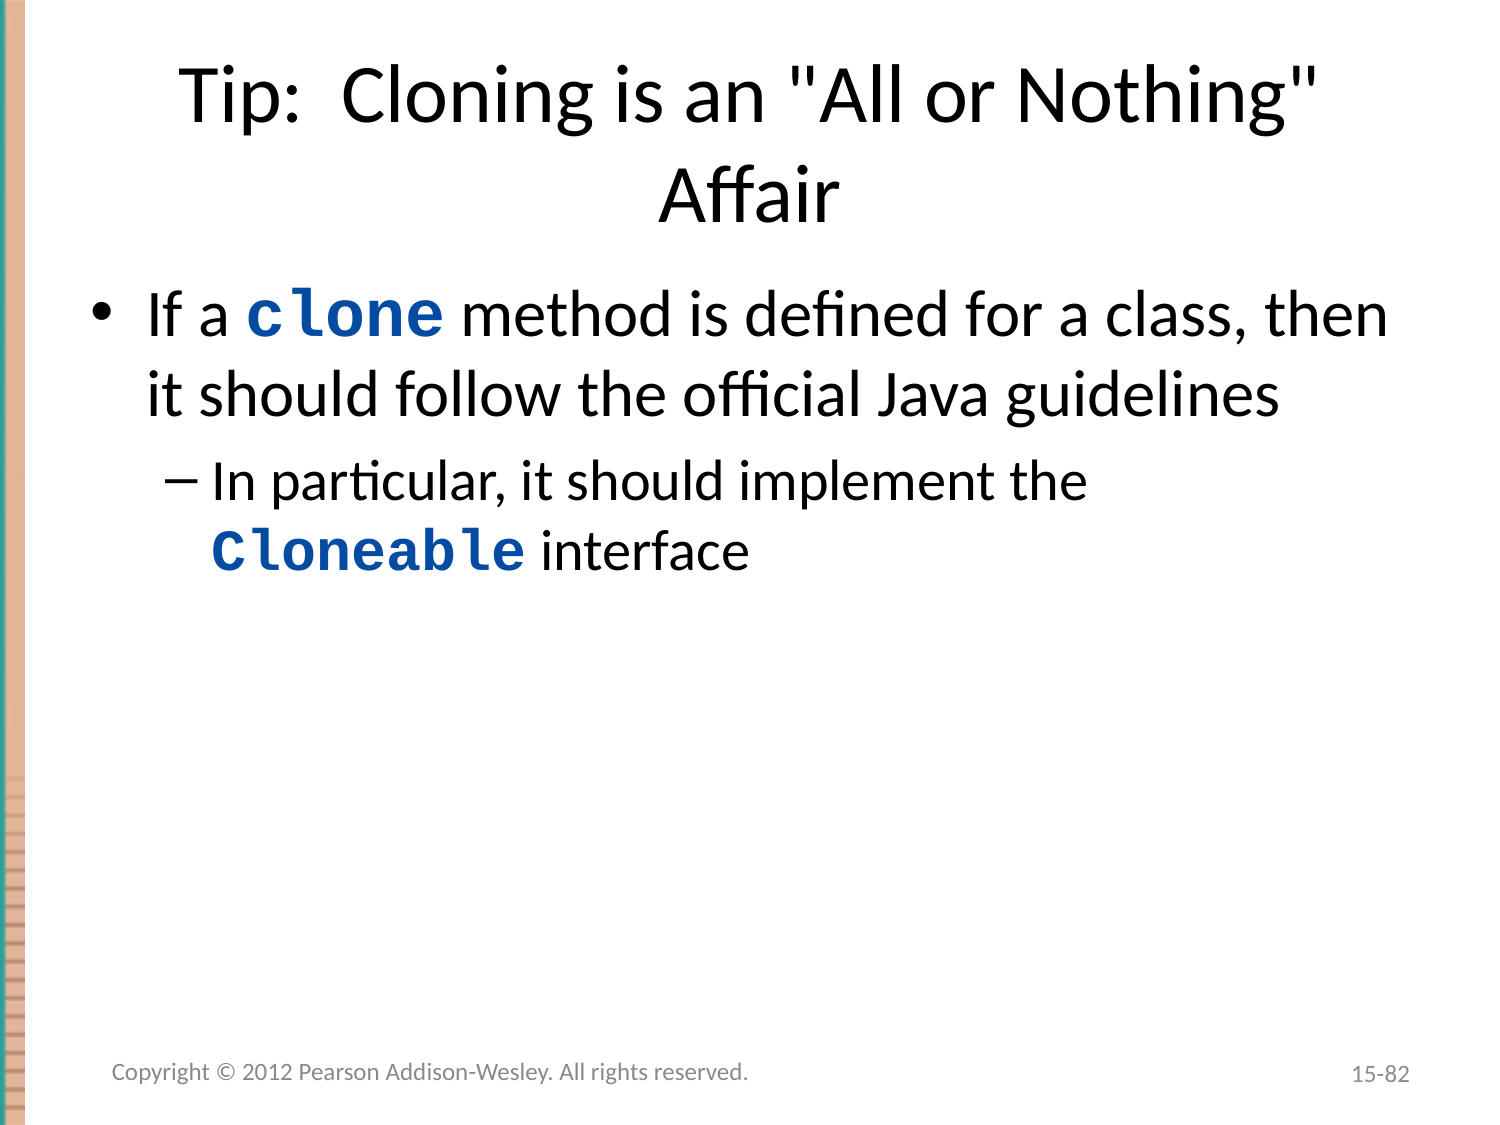

# Tip:  Cloning is an "All or Nothing" Affair
If a clone method is defined for a class, then it should follow the official Java guidelines
In particular, it should implement the Cloneable interface
Copyright © 2012 Pearson Addison-Wesley. All rights reserved.
15-82